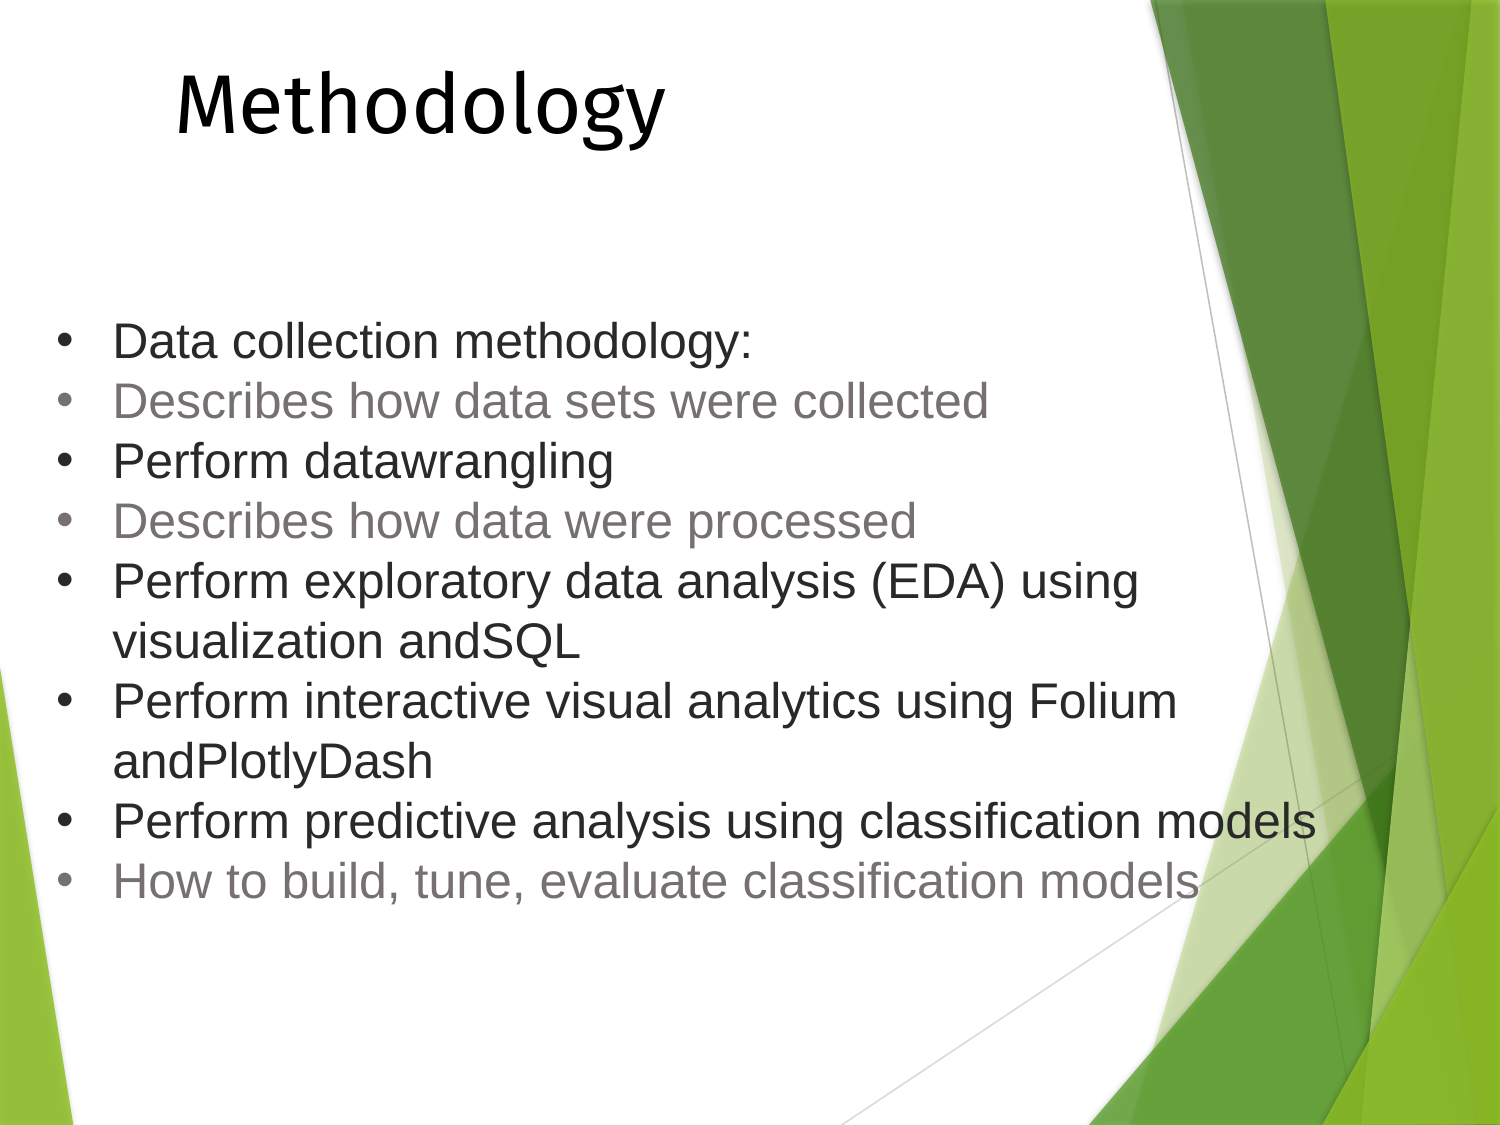

Methodology

Data collection methodology:
Describes how data sets were collected
Perform datawrangling
Describes how data were processed
Perform exploratory data analysis (EDA) using visualization andSQL
Perform interactive visual analytics using Folium andPlotlyDash
Perform predictive analysis using classification models
How to build, tune, evaluate classification models